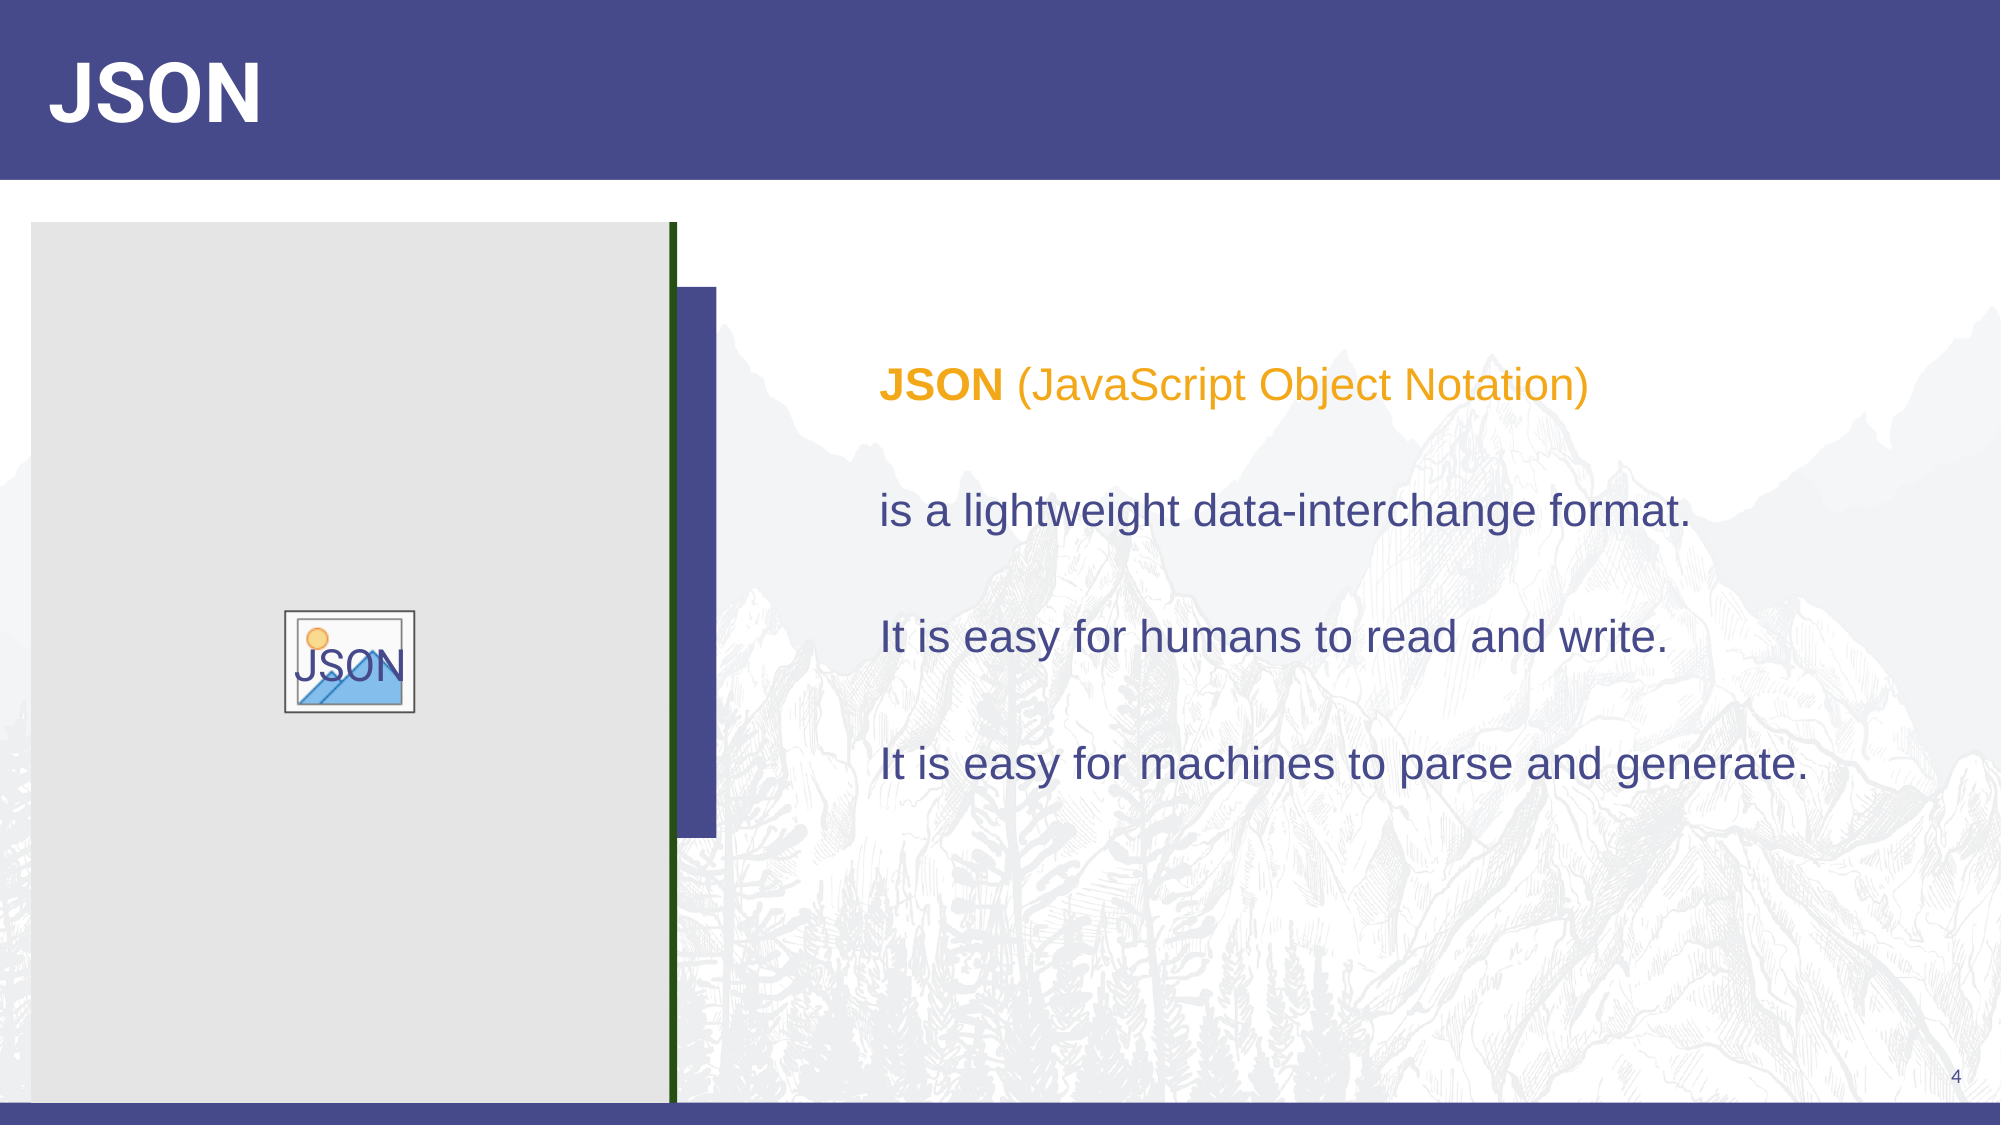

# JSON

JSON (JavaScript Object Notation)

is a lightweight data-interchange format.

It is easy for humans to read and write.

It is easy for machines to parse and generate.

JSON
4